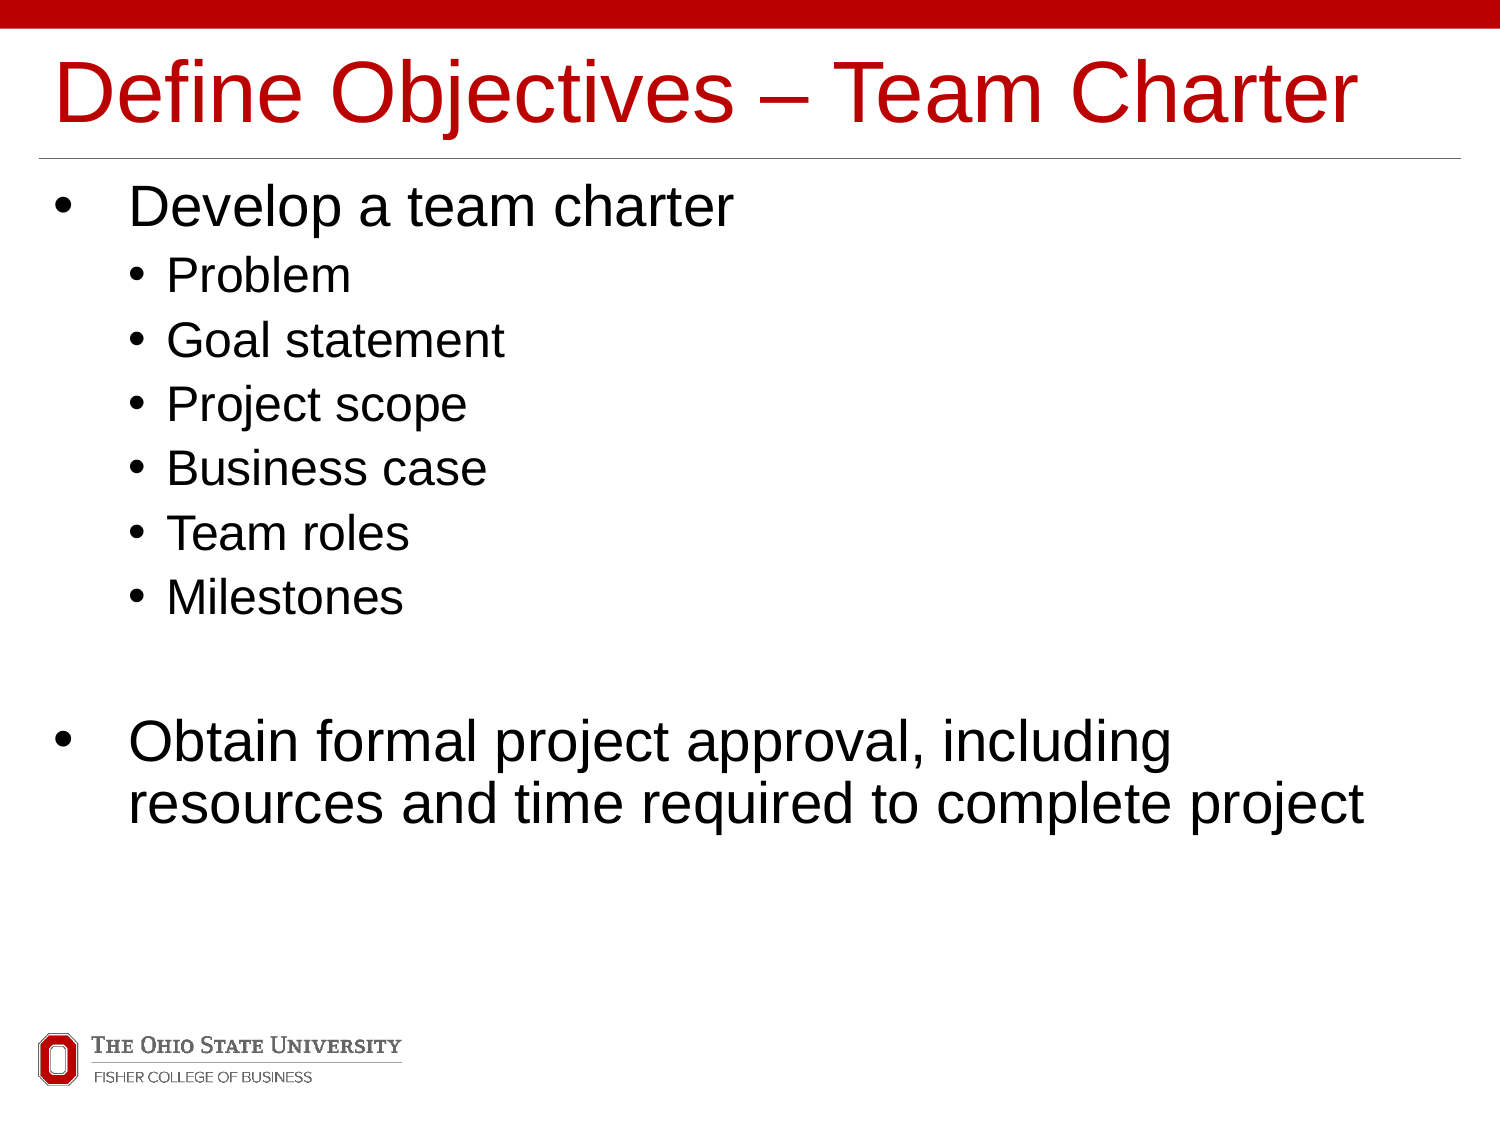

# Define Objectives – Team Charter
Develop a team charter
Problem
Goal statement
Project scope
Business case
Team roles
Milestones

Obtain formal project approval, including resources and time required to complete project